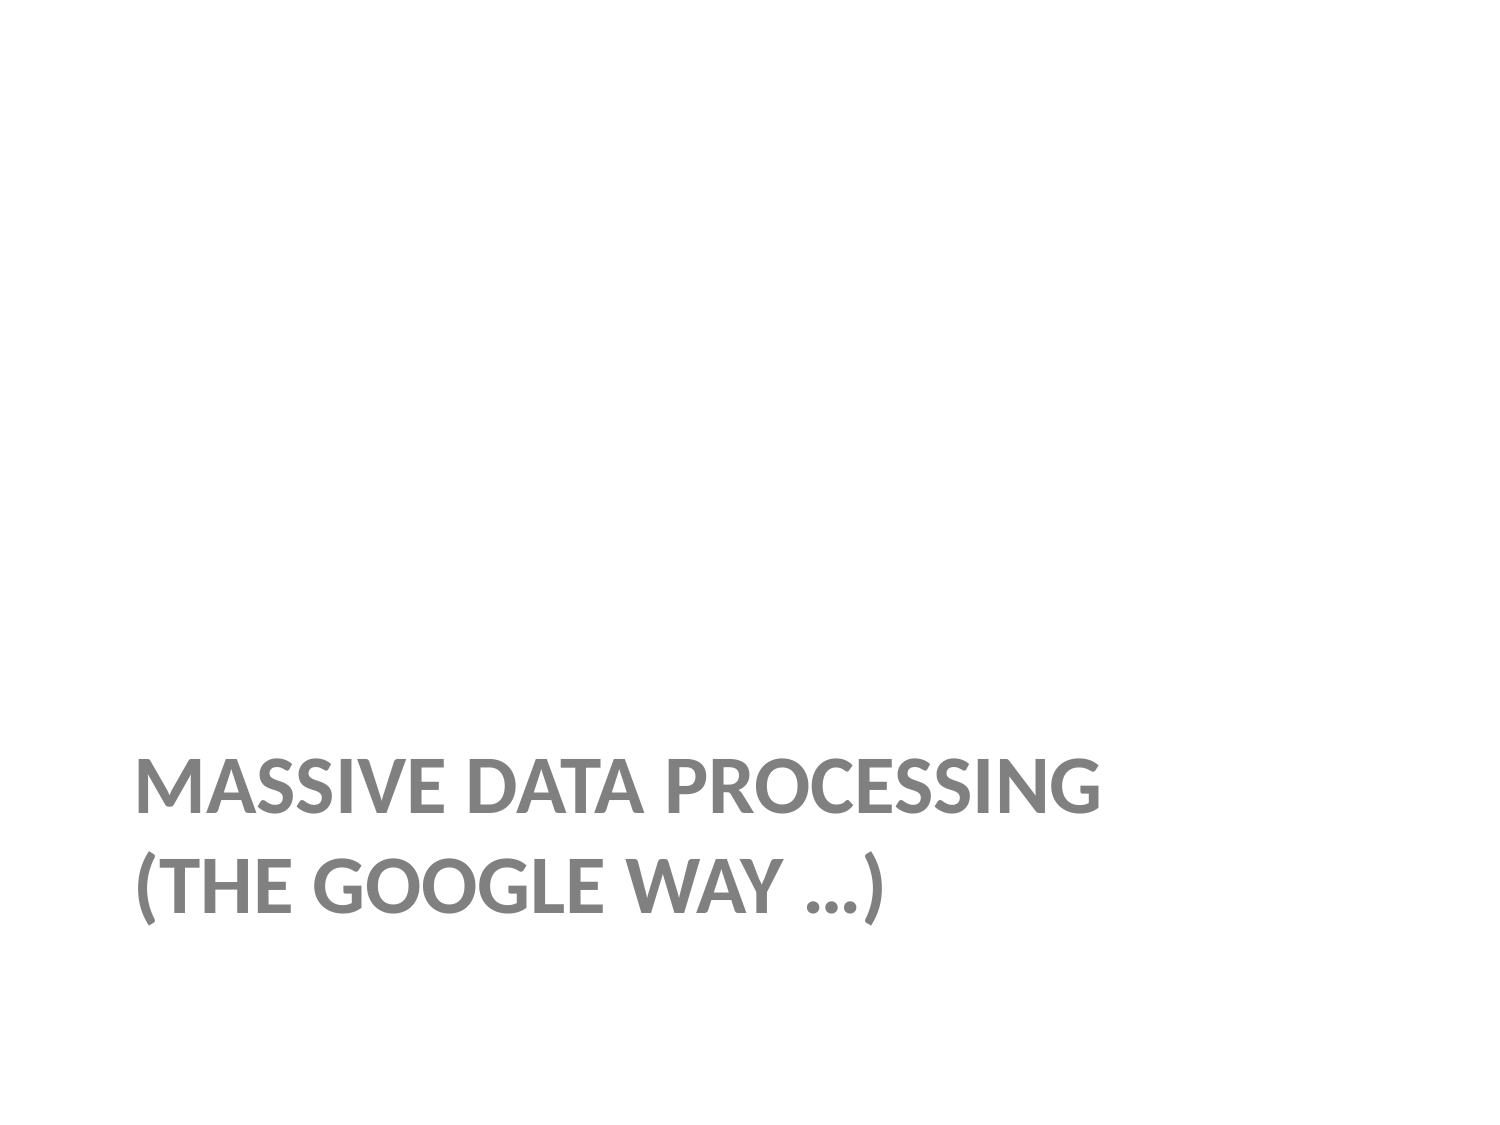

# MASSIVE DATA PROCESSING (THE GOOGLE WAY …)